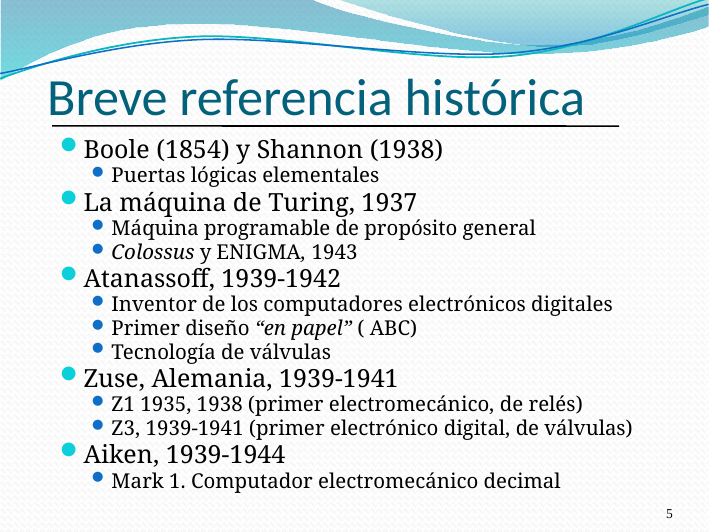

# Breve referencia histórica

Boole (1854) y Shannon (1938)
Puertas lógicas elementales
La máquina de Turing, 1937
Máquina programable de propósito general
Colossus y ENIGMA, 1943
Atanassoff, 1939-1942
Inventor de los computadores electrónicos digitales
Primer diseño “en papel” ( ABC)
Tecnología de válvulas
Zuse, Alemania, 1939-1941
Z1 1935, 1938 (primer electromecánico, de relés)
Z3, 1939-1941 (primer electrónico digital, de válvulas)
Aiken, 1939-1944
Mark 1. Computador electromecánico decimal

5